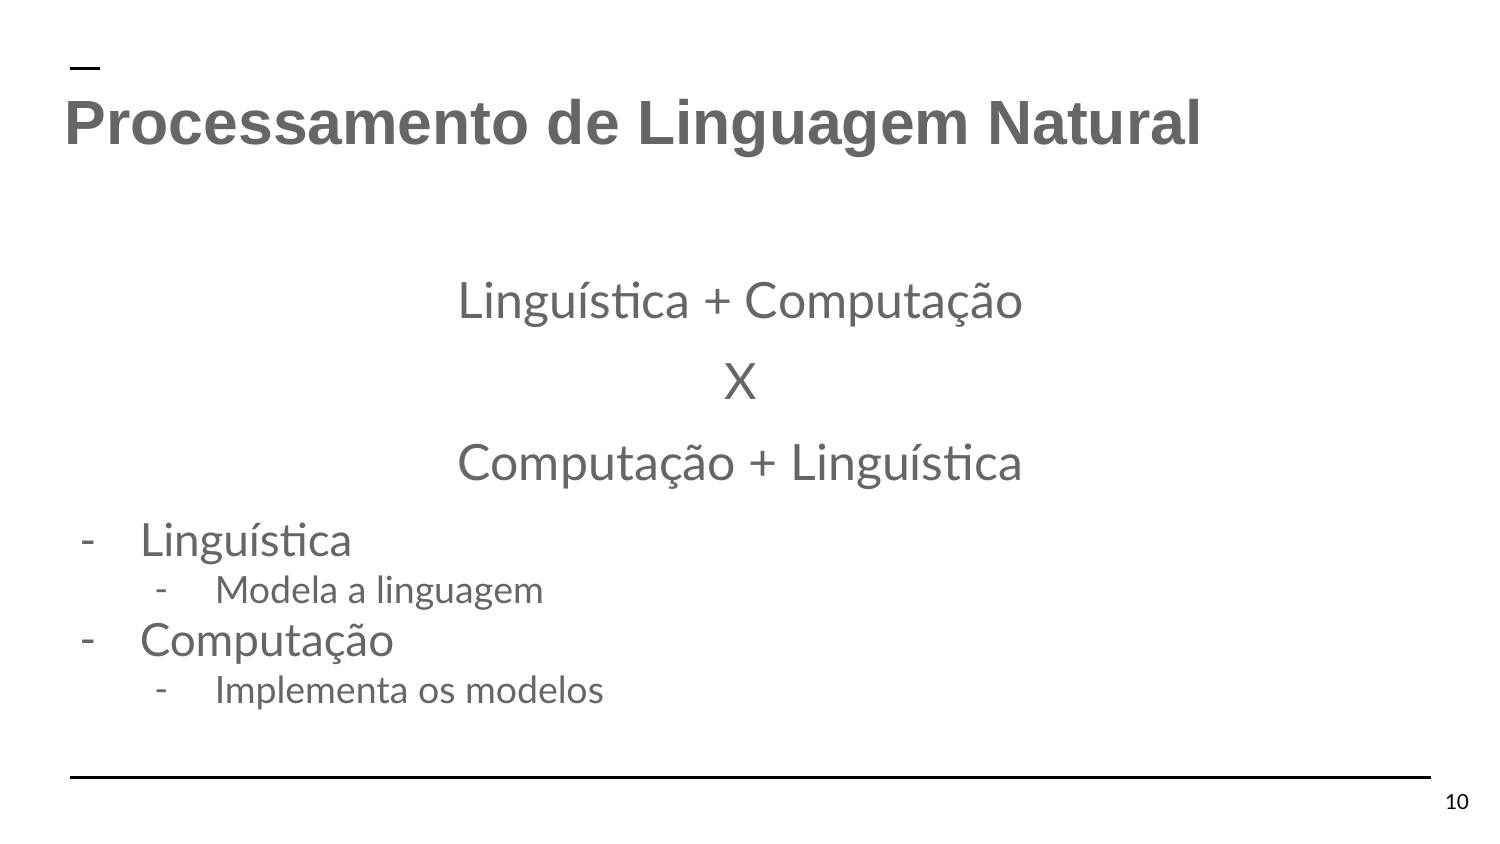

Processamento de Linguagem Natural

Linguística + Computação
X
Computação + Linguística
Linguística
Modela a linguagem
Computação
Implementa os modelos
10